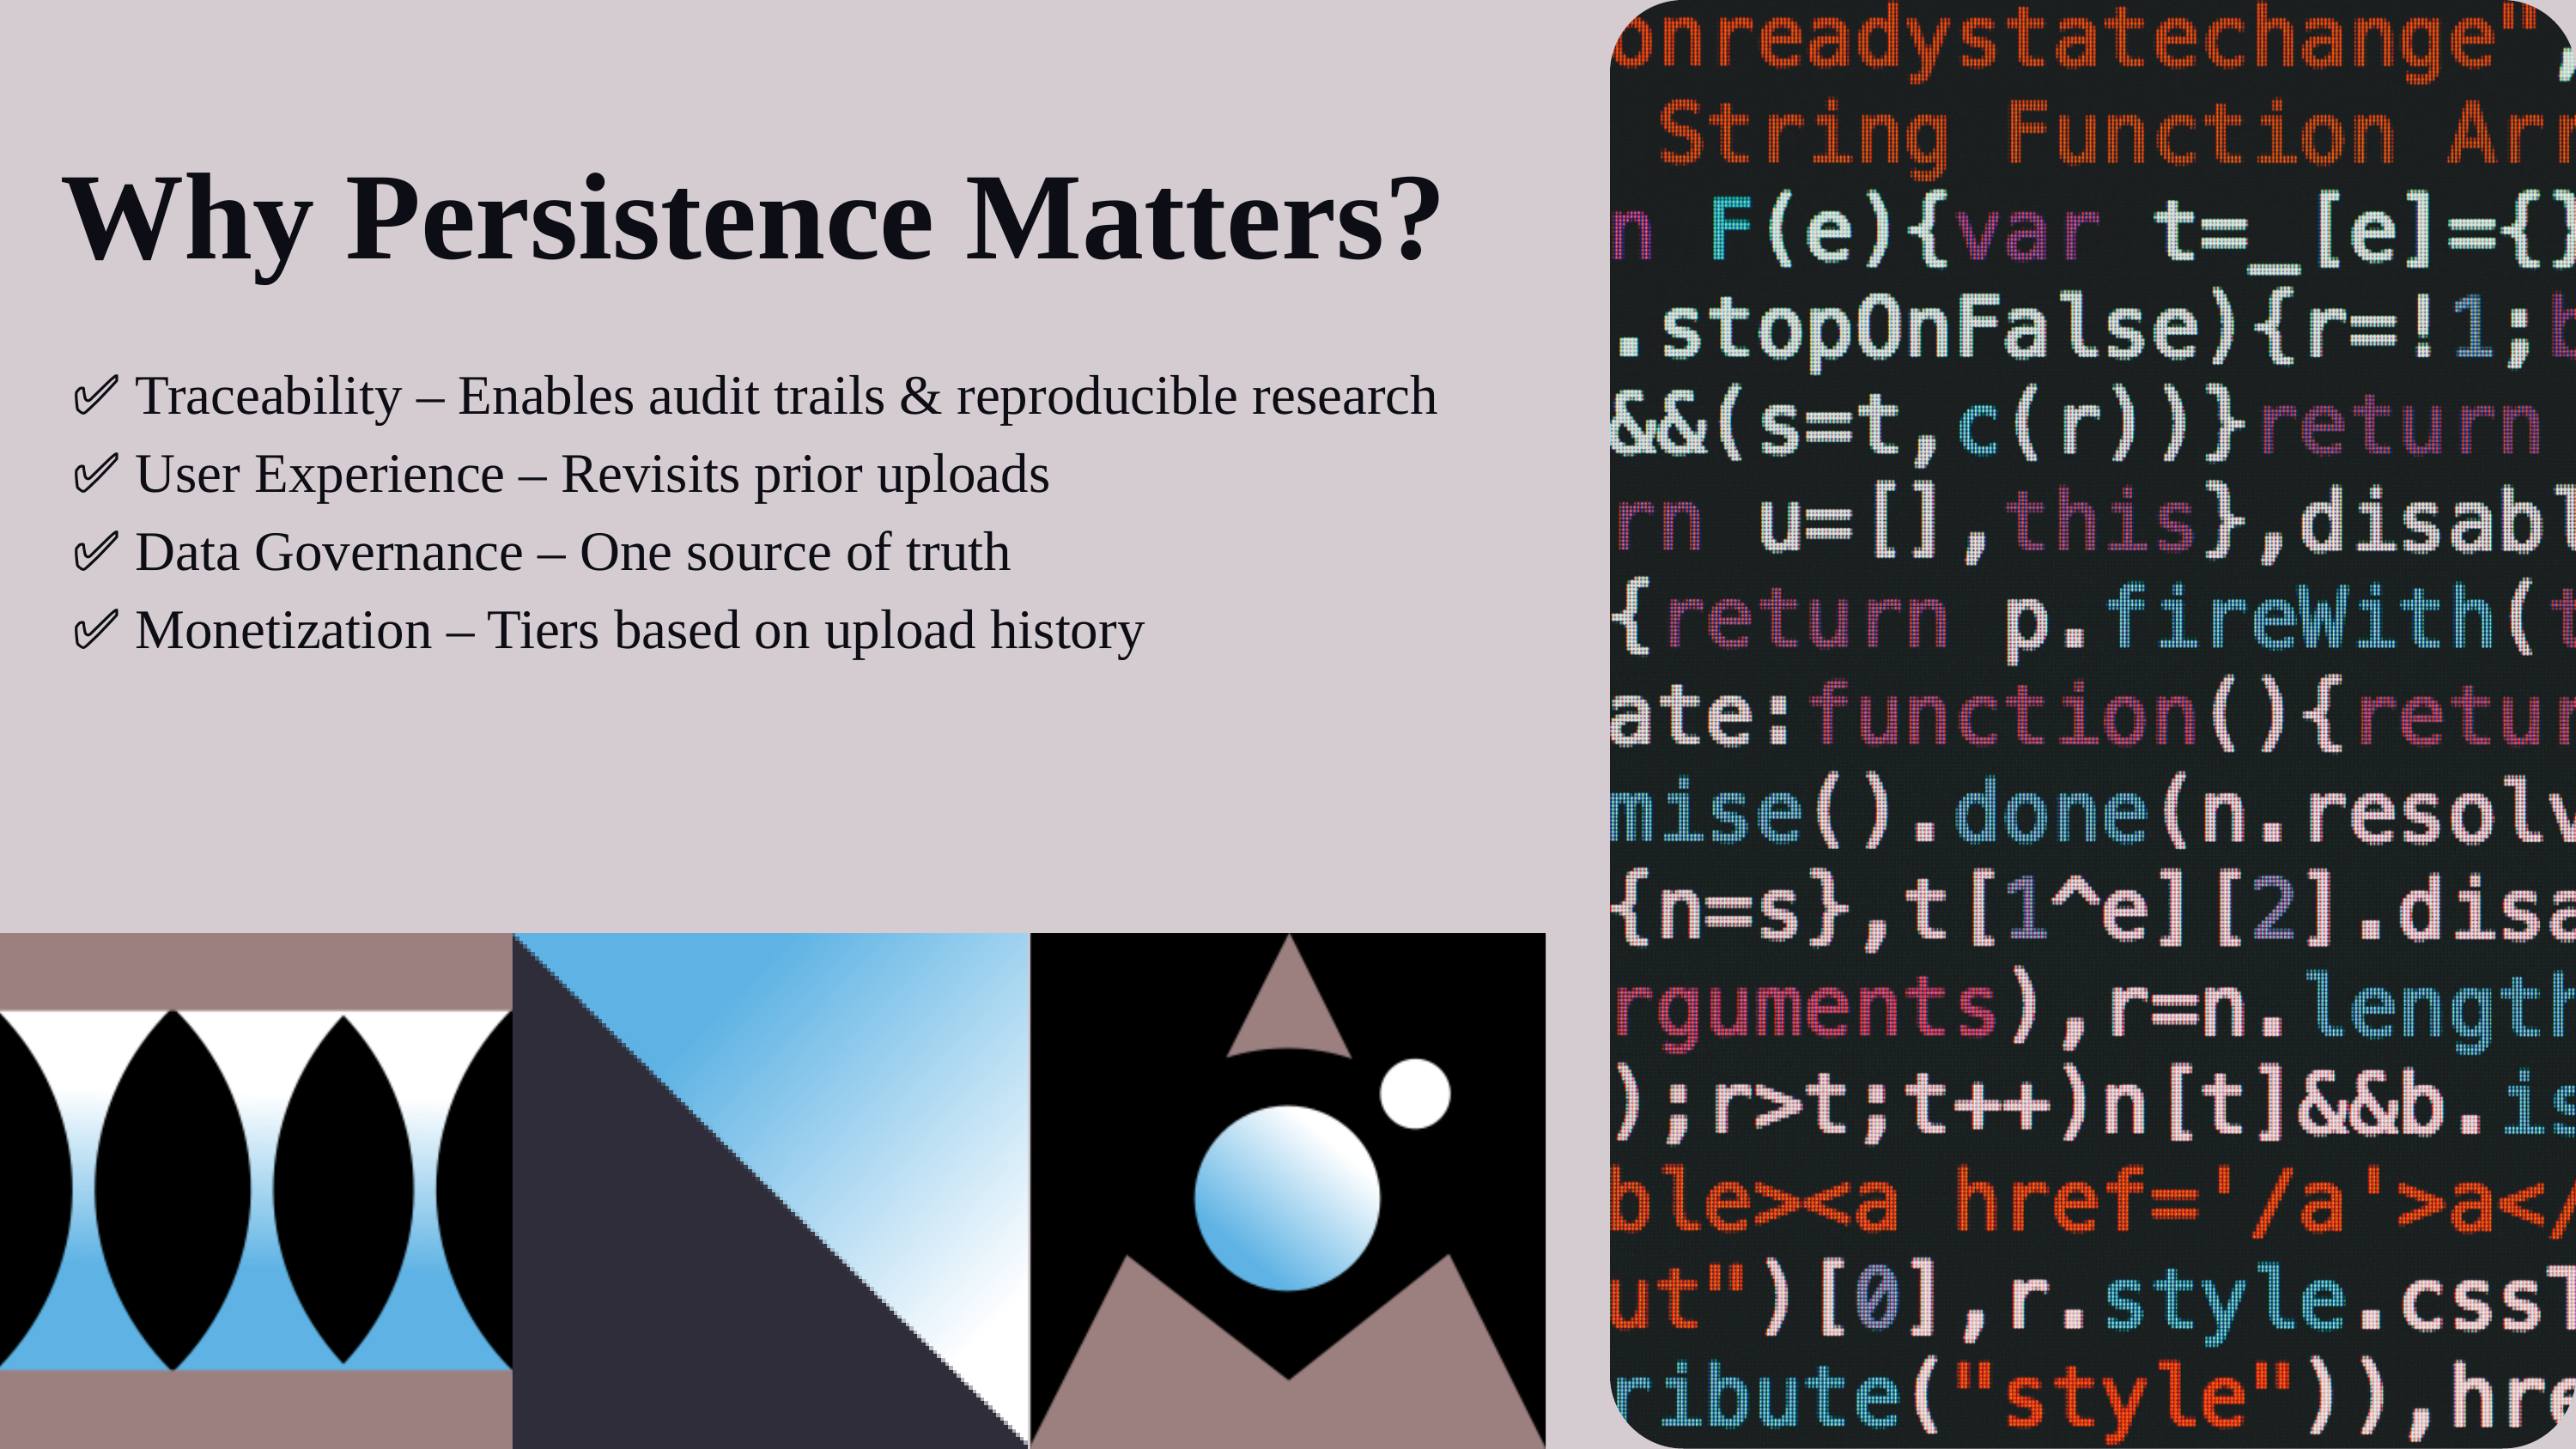

Why Persistence Matters?
✅ Traceability – Enables audit trails & reproducible research
✅ User Experience – Revisits prior uploads
✅ Data Governance – One source of truth
✅ Monetization – Tiers based on upload history